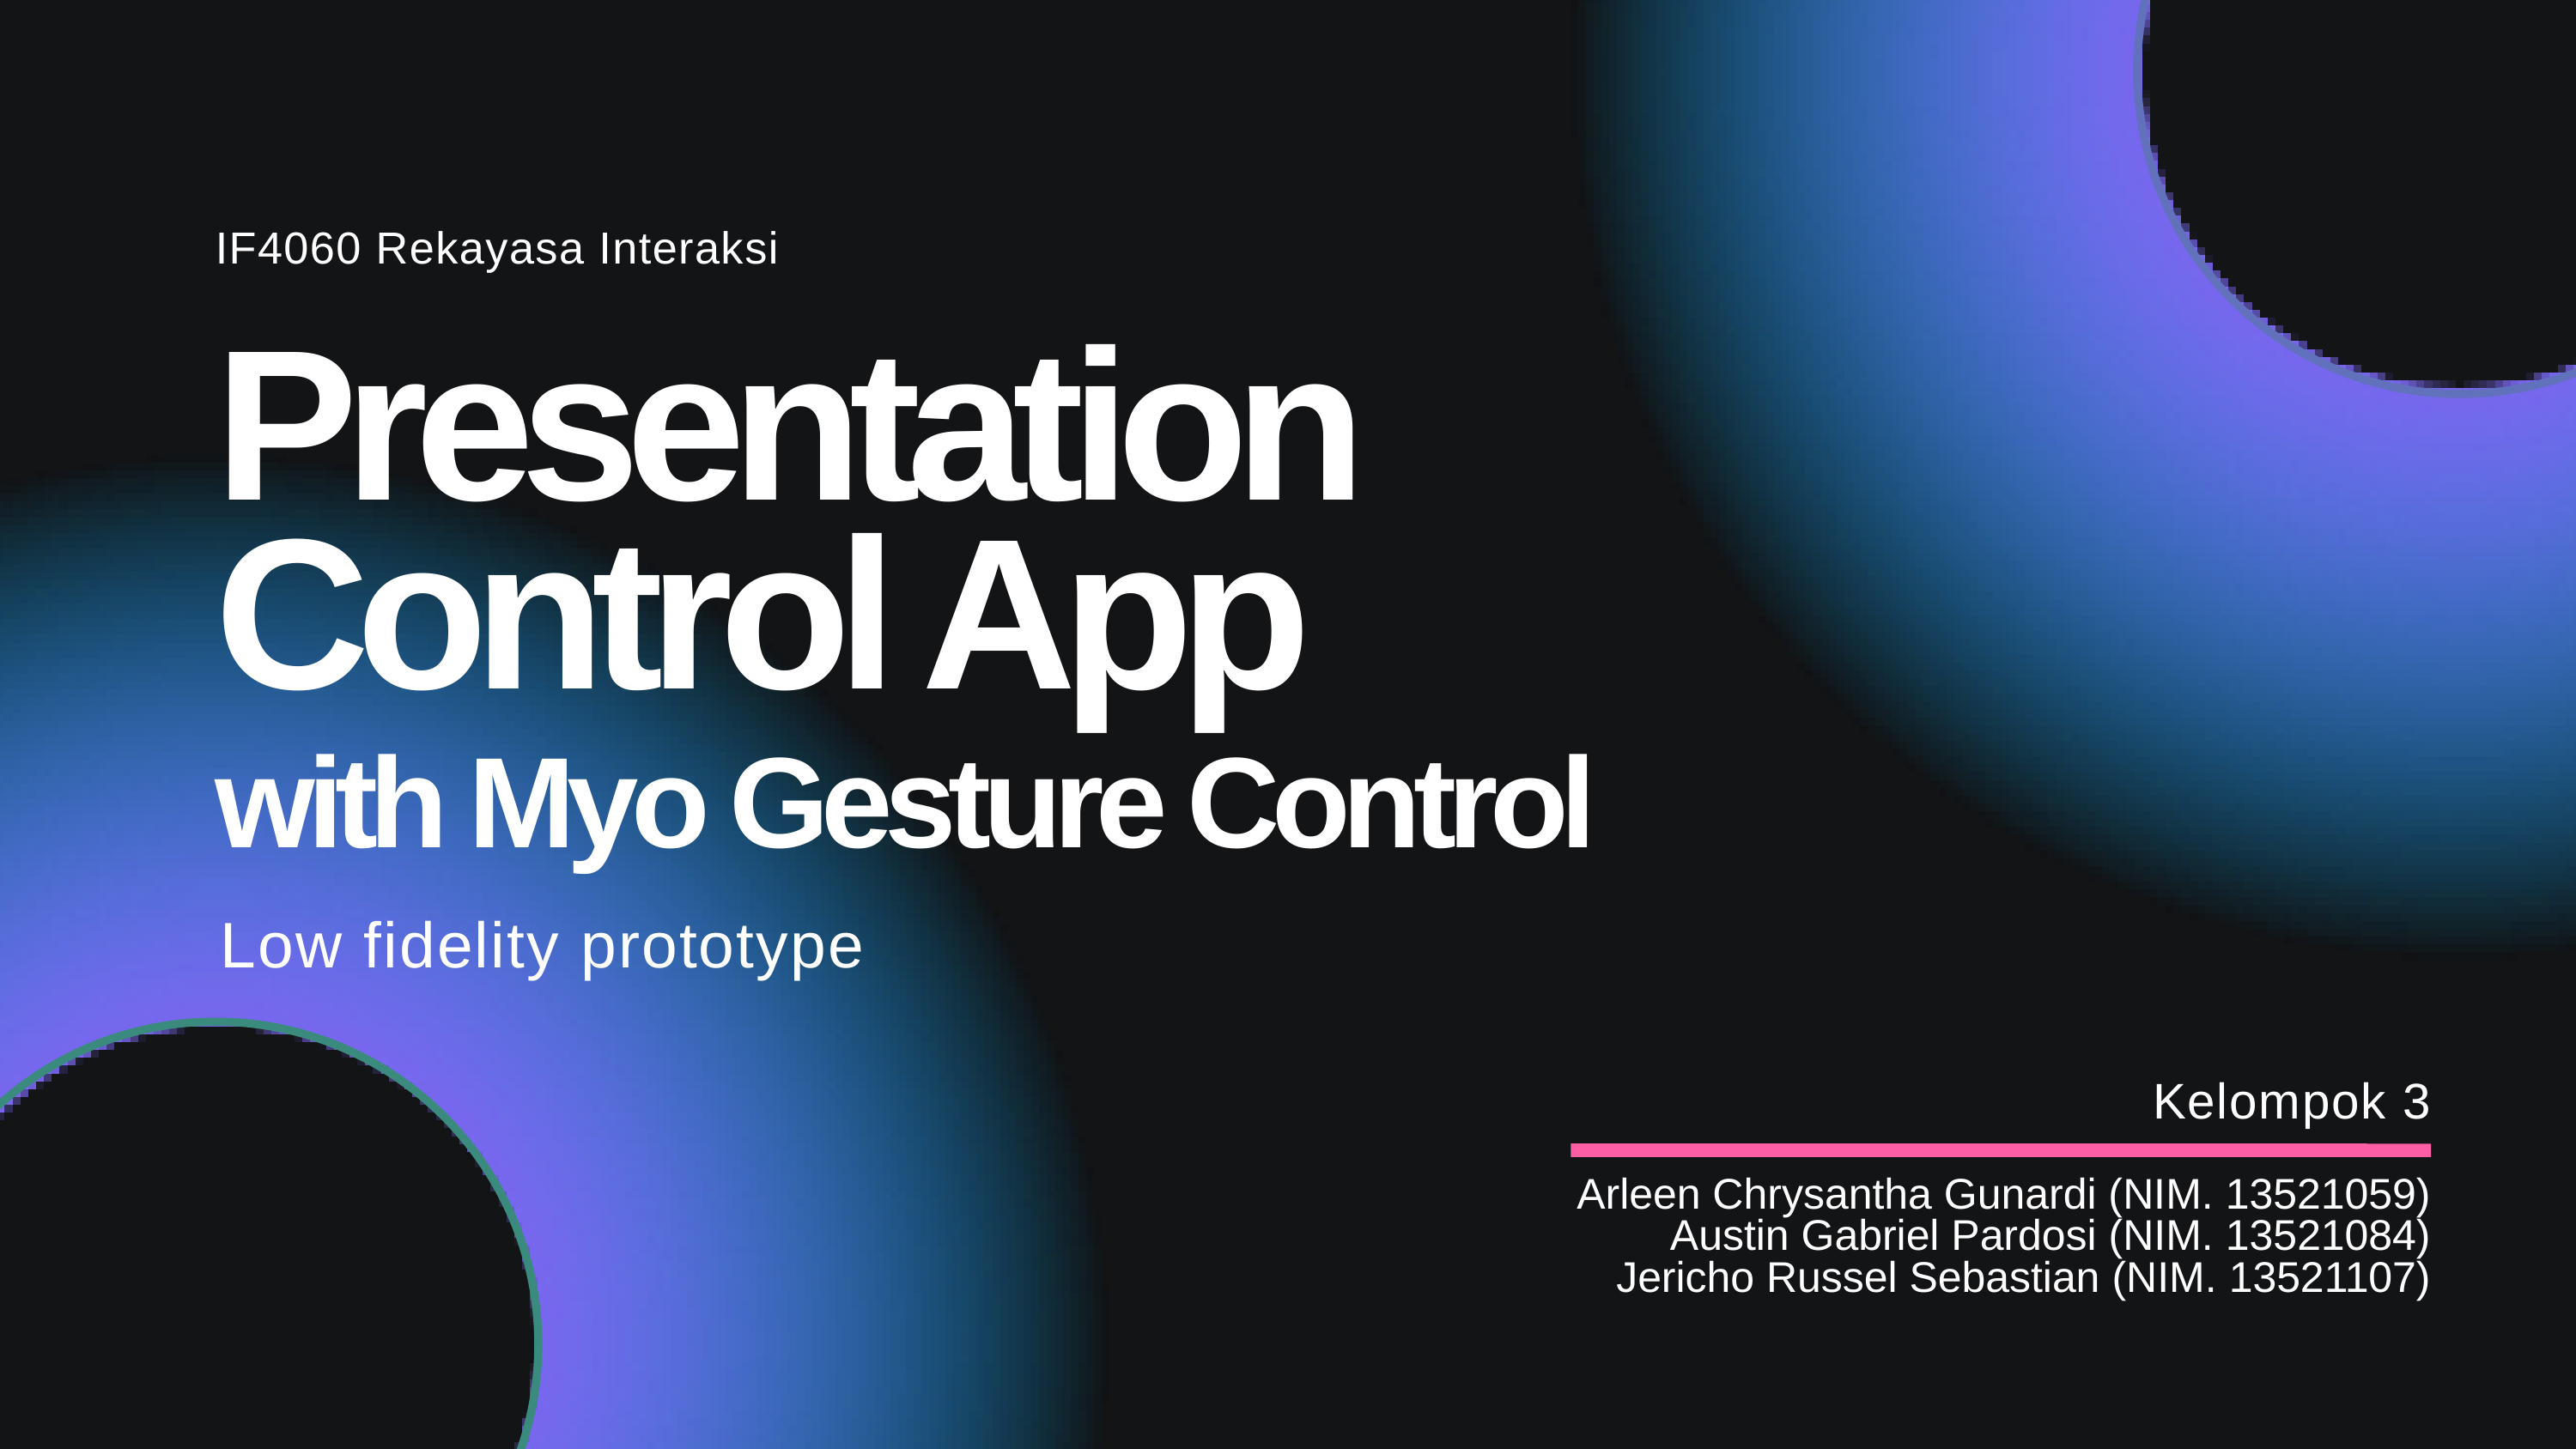

IF4060 Rekayasa Interaksi
Presentation Control App

with Myo Gesture Control
Low fidelity prototype

Kelompok 3

Arleen Chrysantha Gunardi (NIM. 13521059)
Austin Gabriel Pardosi (NIM. 13521084)
Jericho Russel Sebastian (NIM. 13521107)